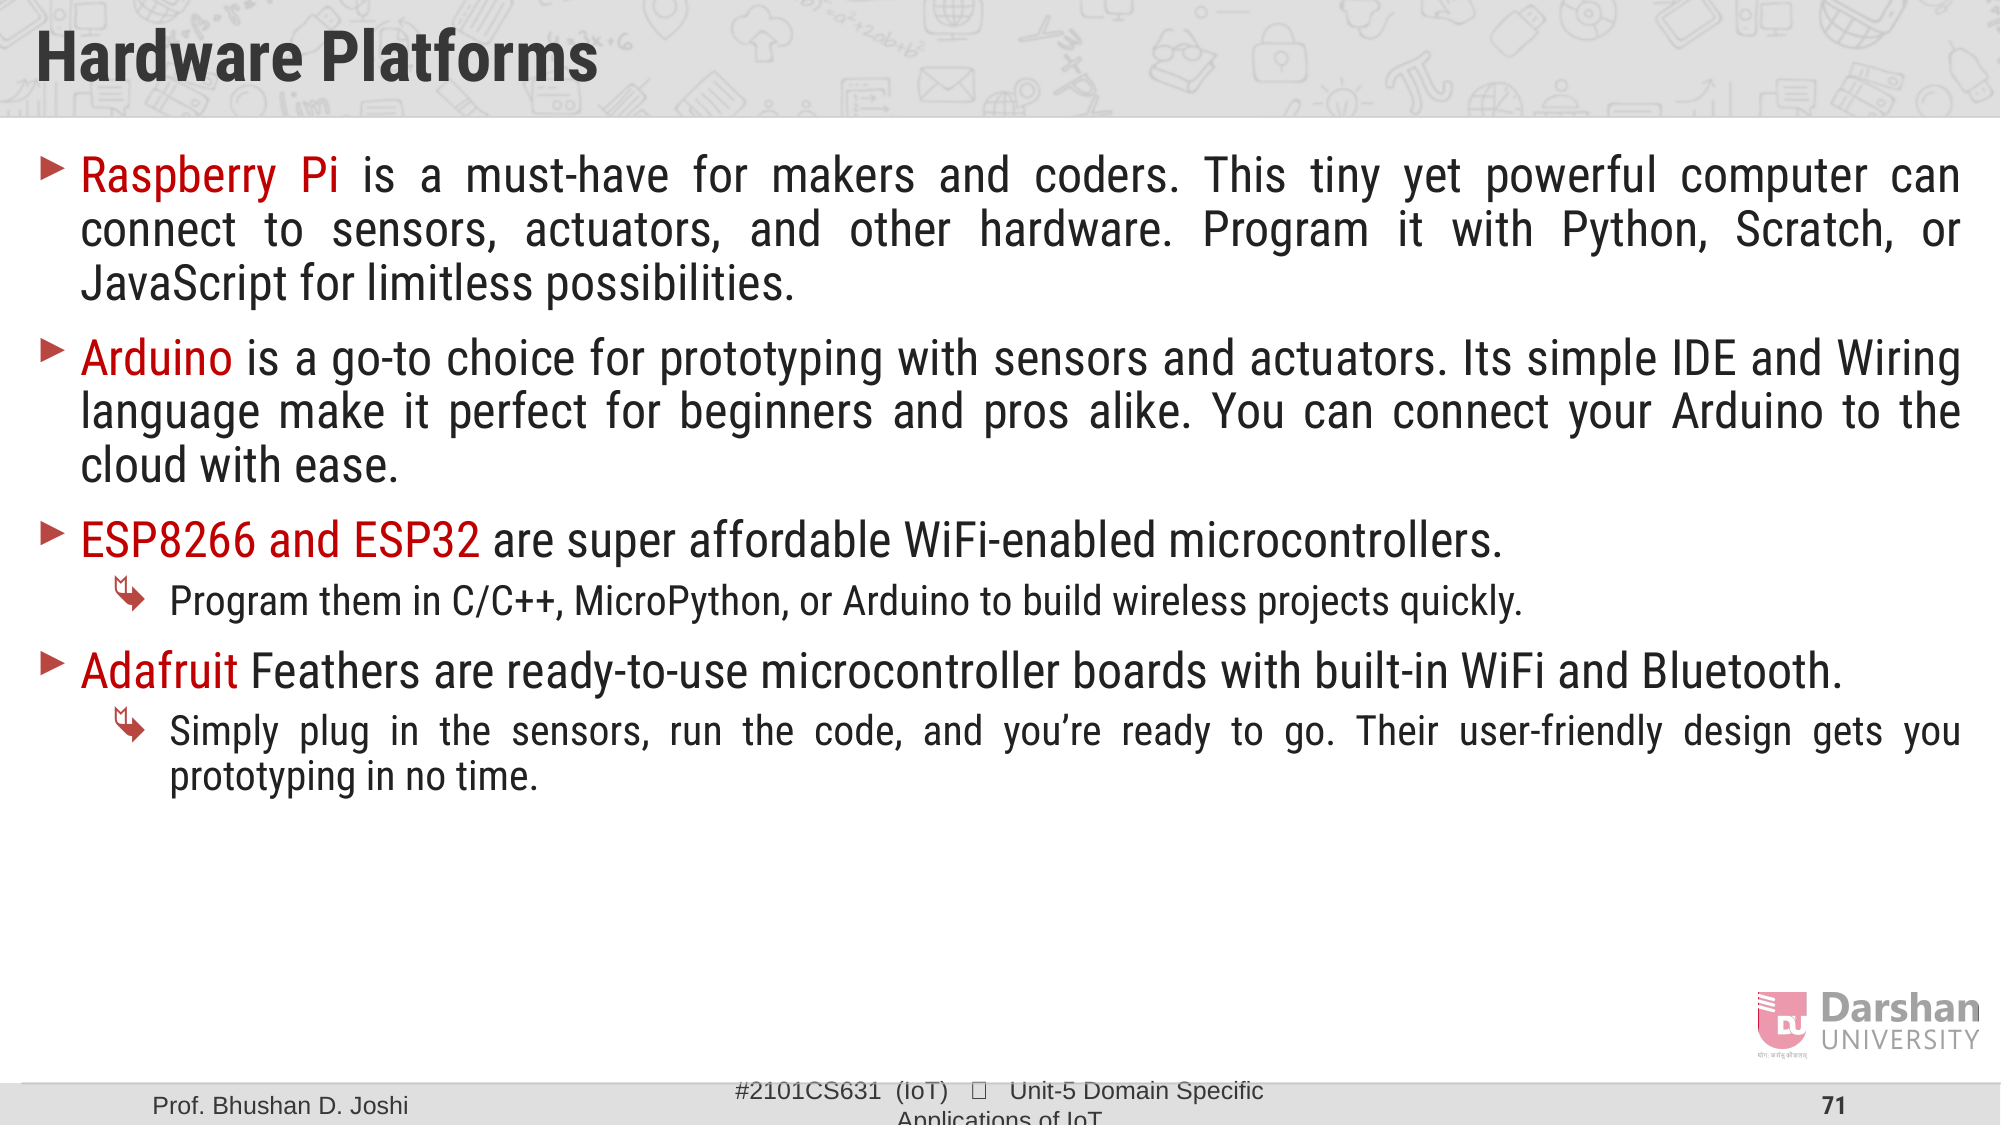

# Hardware Platforms
Raspberry Pi is a must-have for makers and coders. This tiny yet powerful computer can connect to sensors, actuators, and other hardware. Program it with Python, Scratch, or JavaScript for limitless possibilities.
Arduino is a go-to choice for prototyping with sensors and actuators. Its simple IDE and Wiring language make it perfect for beginners and pros alike. You can connect your Arduino to the cloud with ease.
ESP8266 and ESP32 are super affordable WiFi-enabled microcontrollers.
Program them in C/C++, MicroPython, or Arduino to build wireless projects quickly.
Adafruit Feathers are ready-to-use microcontroller boards with built-in WiFi and Bluetooth.
Simply plug in the sensors, run the code, and you’re ready to go. Their user-friendly design gets you prototyping in no time.